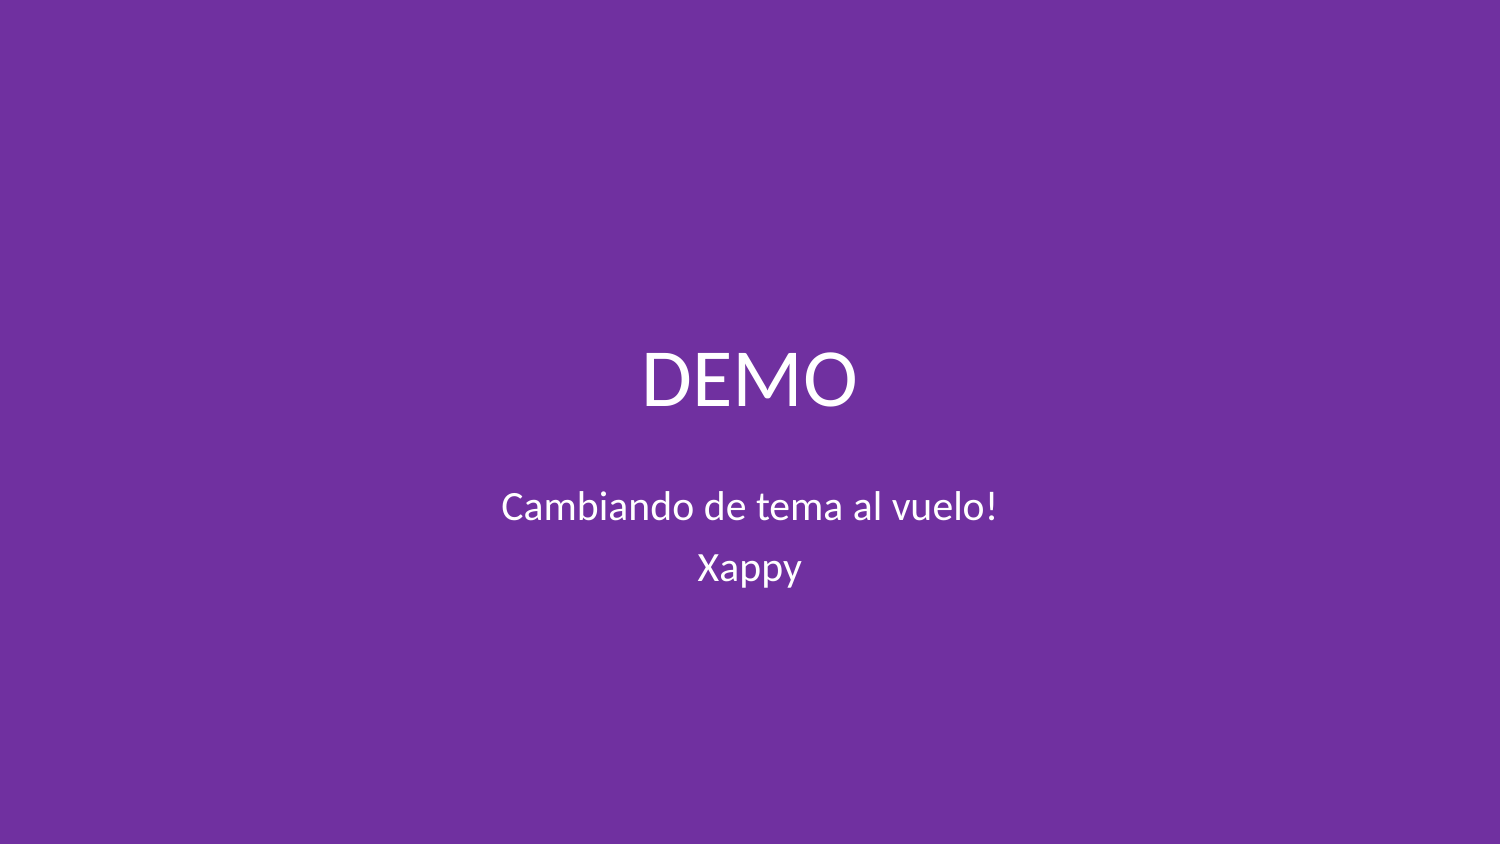

# DEMO
Cambiando de tema al vuelo!
Xappy